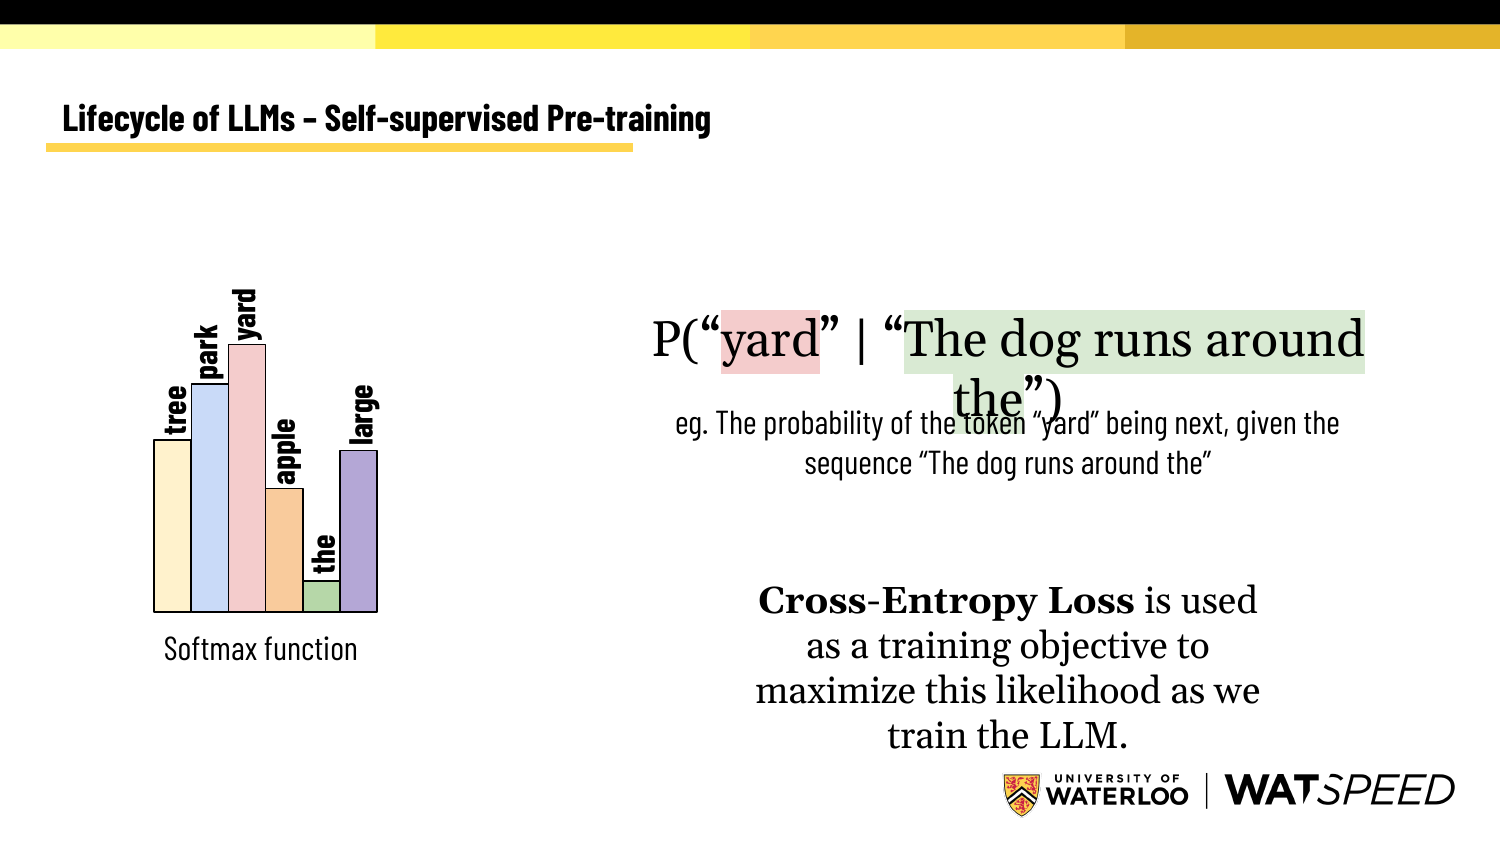

# Lifecycle of LLMs – Self-supervised Pre-training
yard
P(“yard” | “The dog runs around the”)
park

tree
large

eg. The probability of the token “yard” being next, given the sequence “The dog runs around the”
apple

the
Cross-Entropy Loss is used as a training objective to maximize this likelihood as we train the LLM.

Softmax function